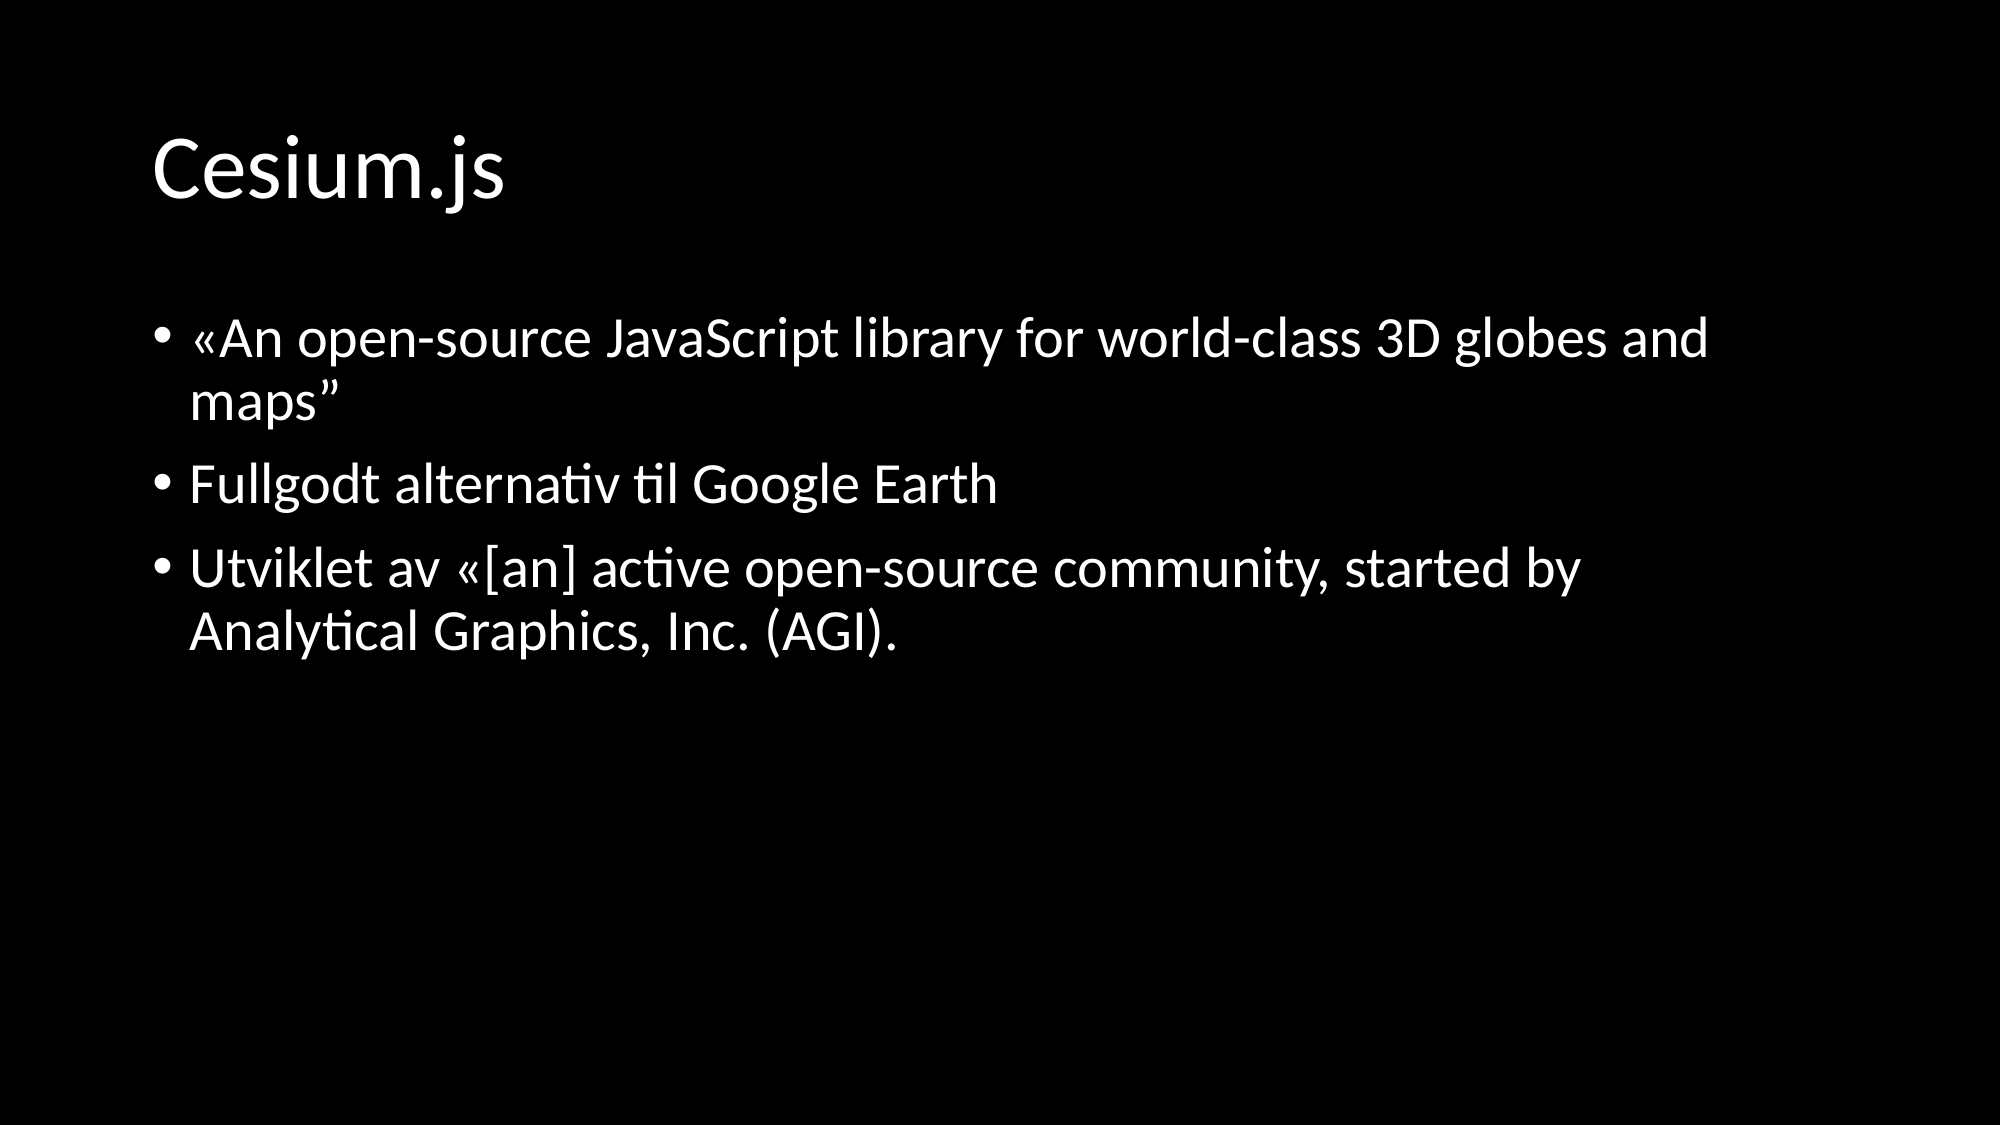

# Cesium.js
«An open-source JavaScript library for world-class 3D globes and maps”
Fullgodt alternativ til Google Earth
Utviklet av «[an] active open-source community, started by Analytical Graphics, Inc. (AGI).